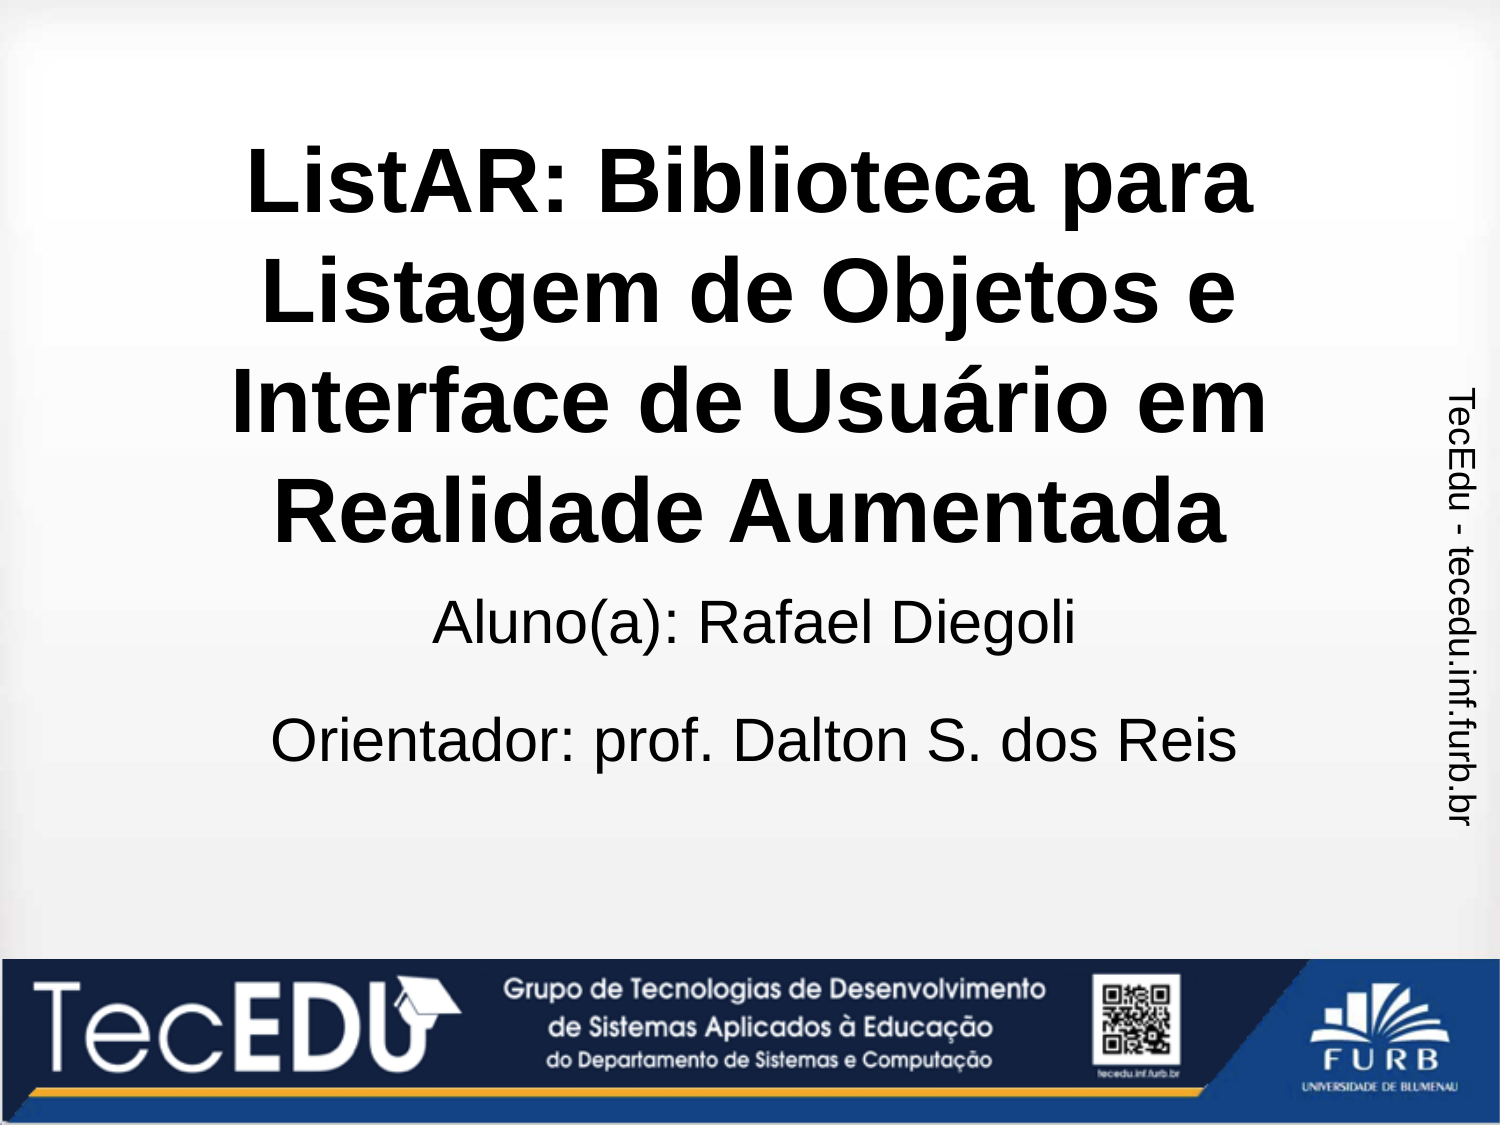

# ListAR: Biblioteca para Listagem de Objetos e Interface de Usuário em Realidade Aumentada
Aluno(a): Rafael Diegoli

Orientador: prof. Dalton S. dos Reis